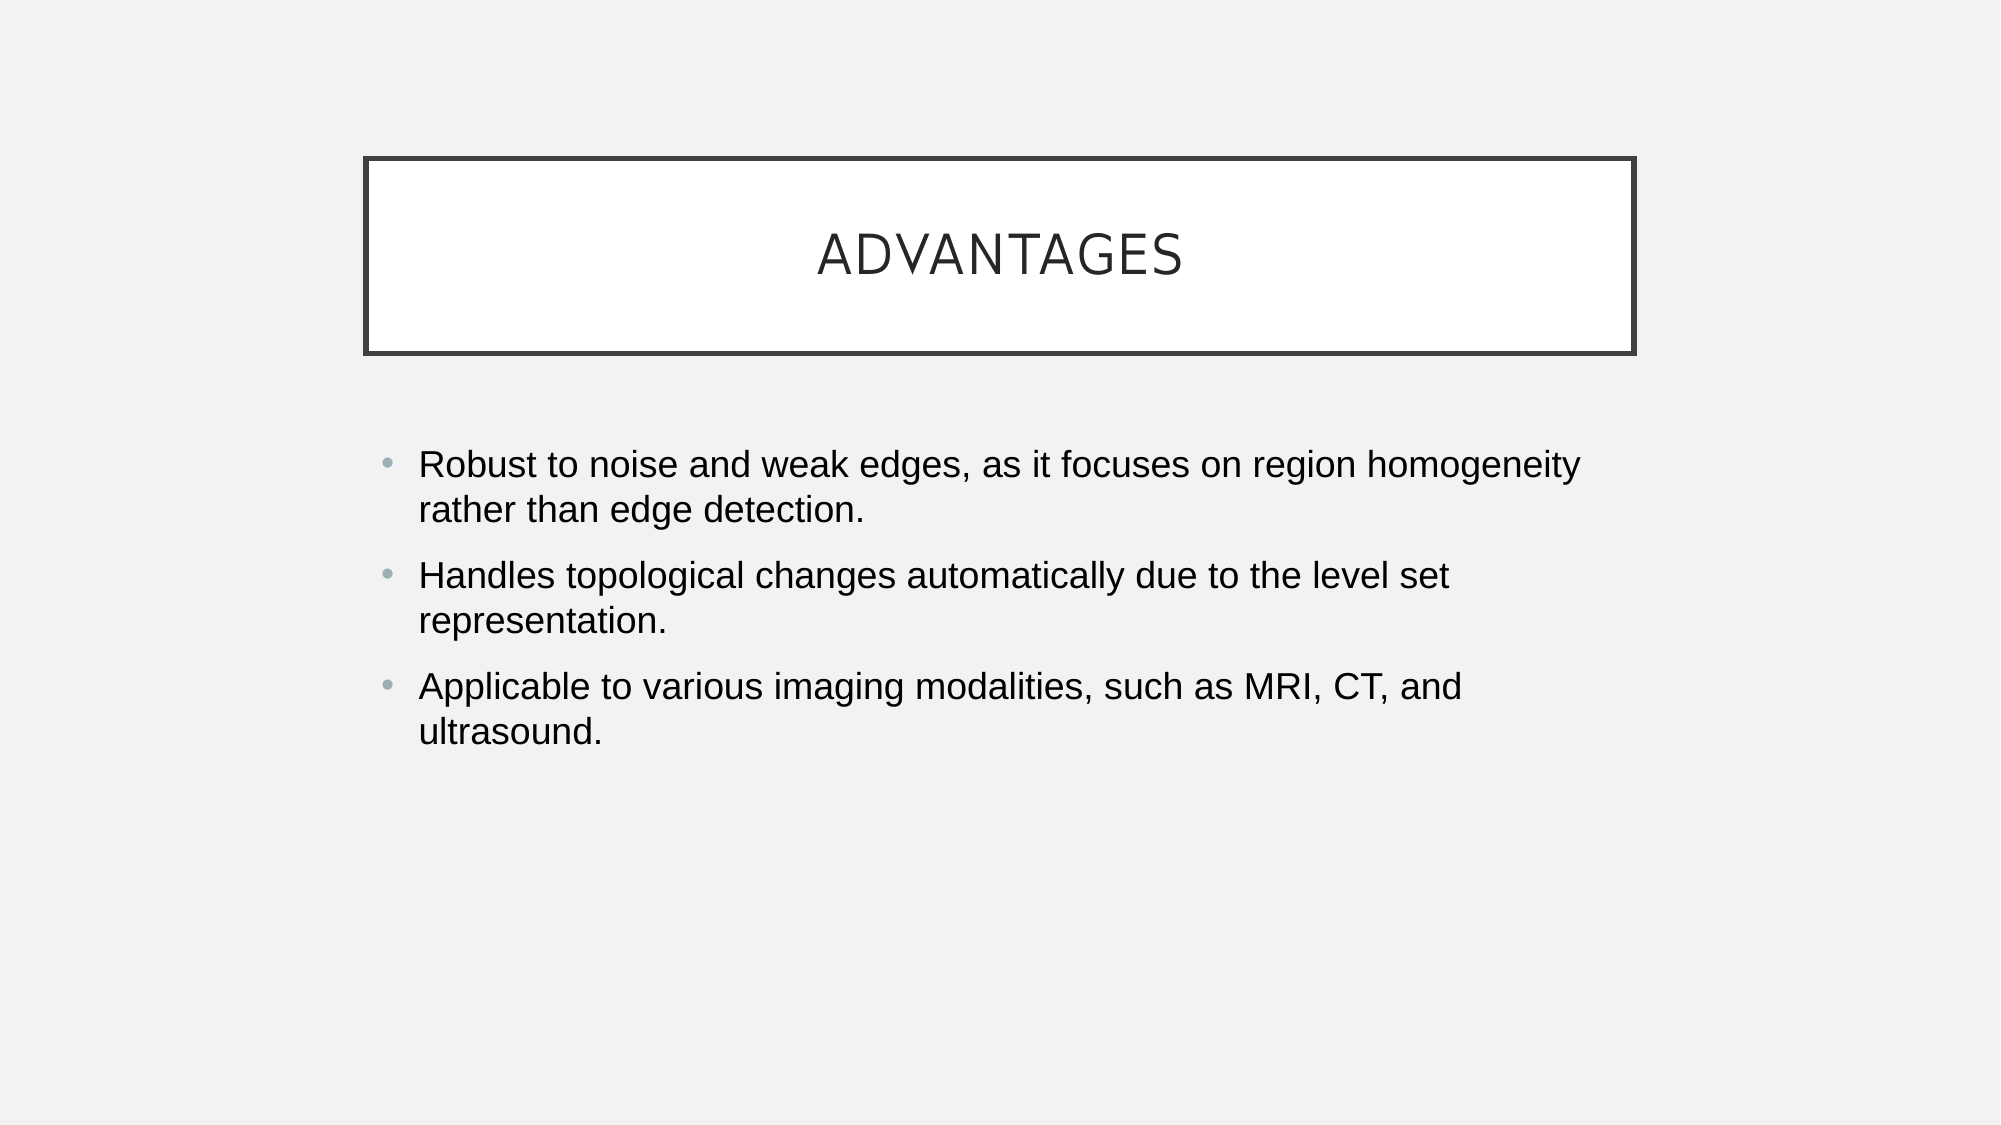

# Advantages
Robust to noise and weak edges, as it focuses on region homogeneity rather than edge detection.
Handles topological changes automatically due to the level set representation.
Applicable to various imaging modalities, such as MRI, CT, and ultrasound.